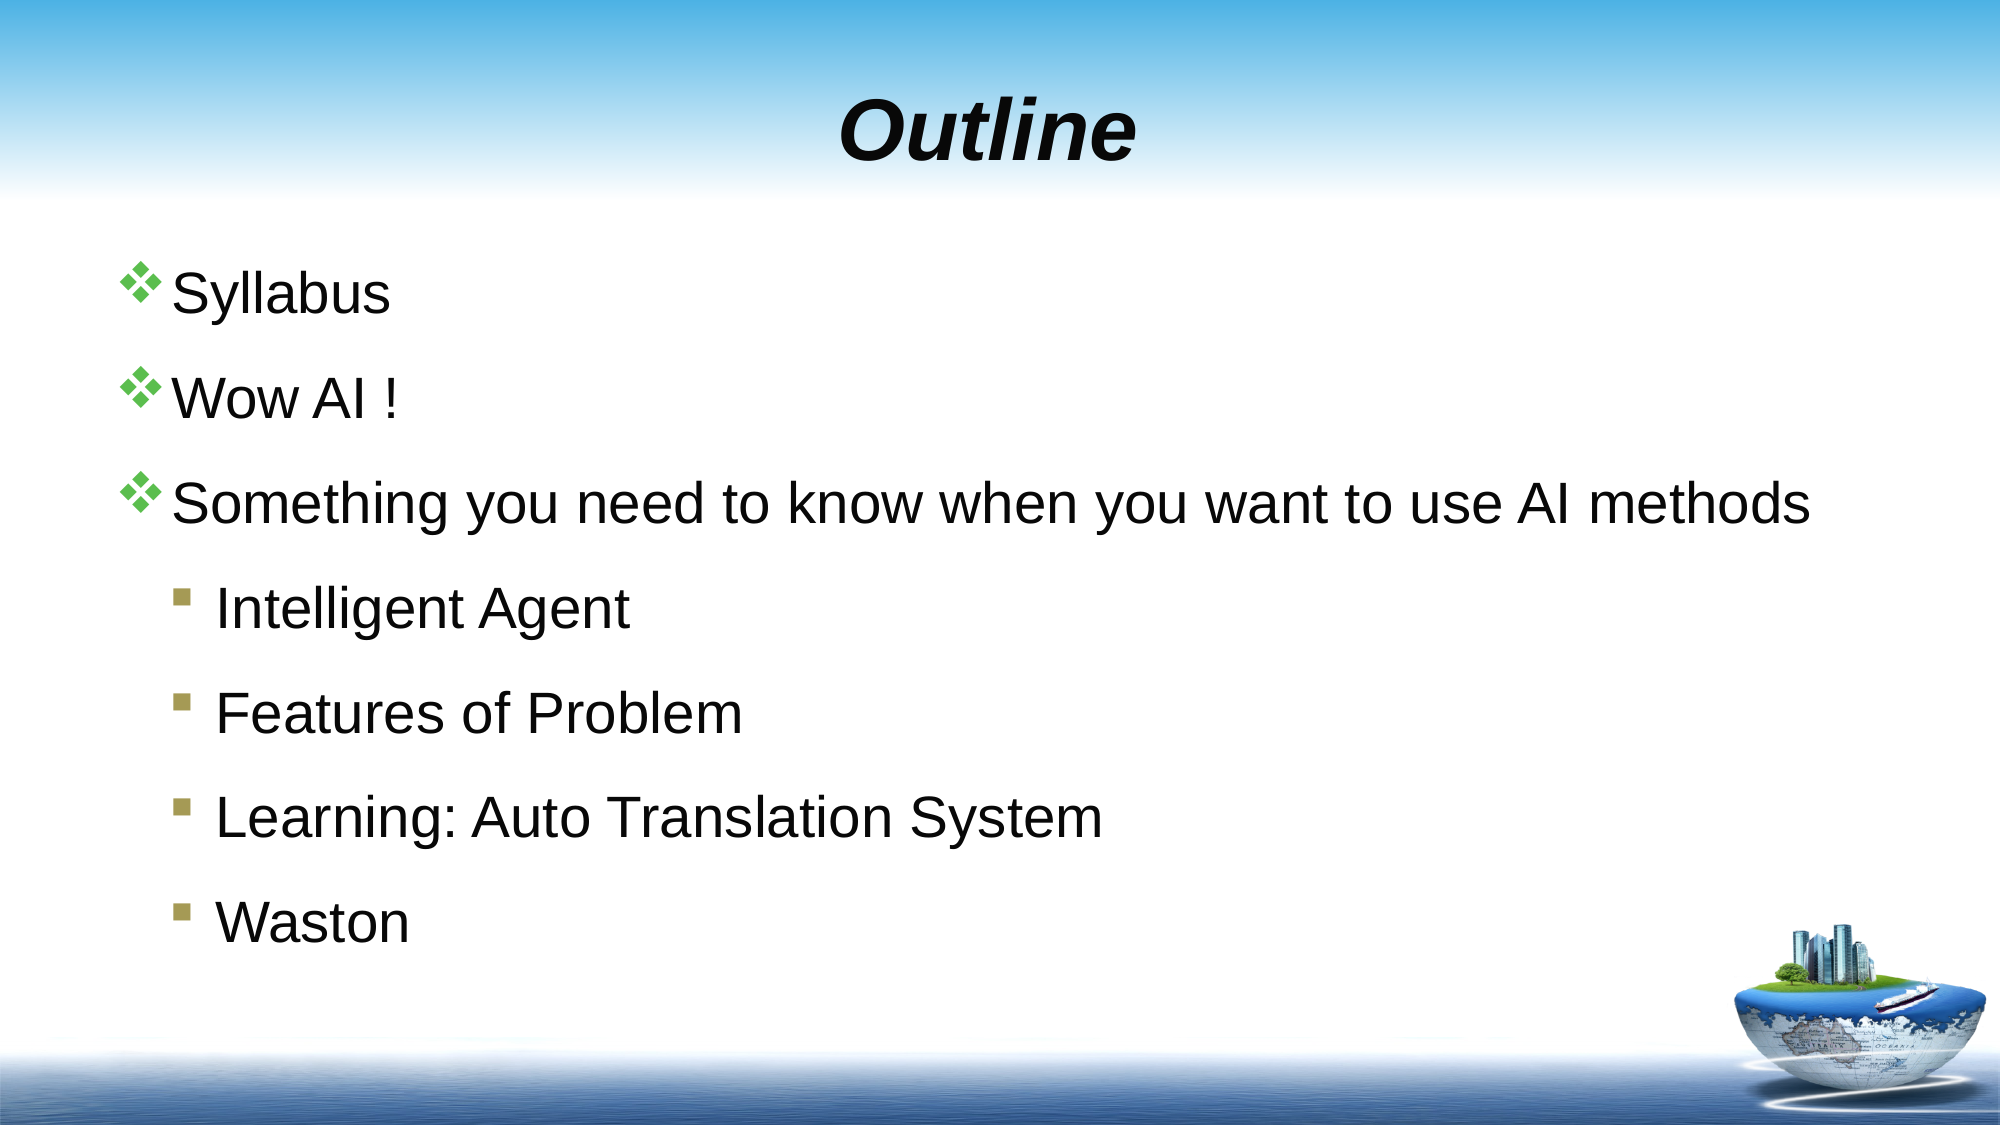

# Outline
Syllabus
Wow AI !
Something you need to know when you want to use AI methods
Intelligent Agent
Features of Problem
Learning: Auto Translation System
Waston